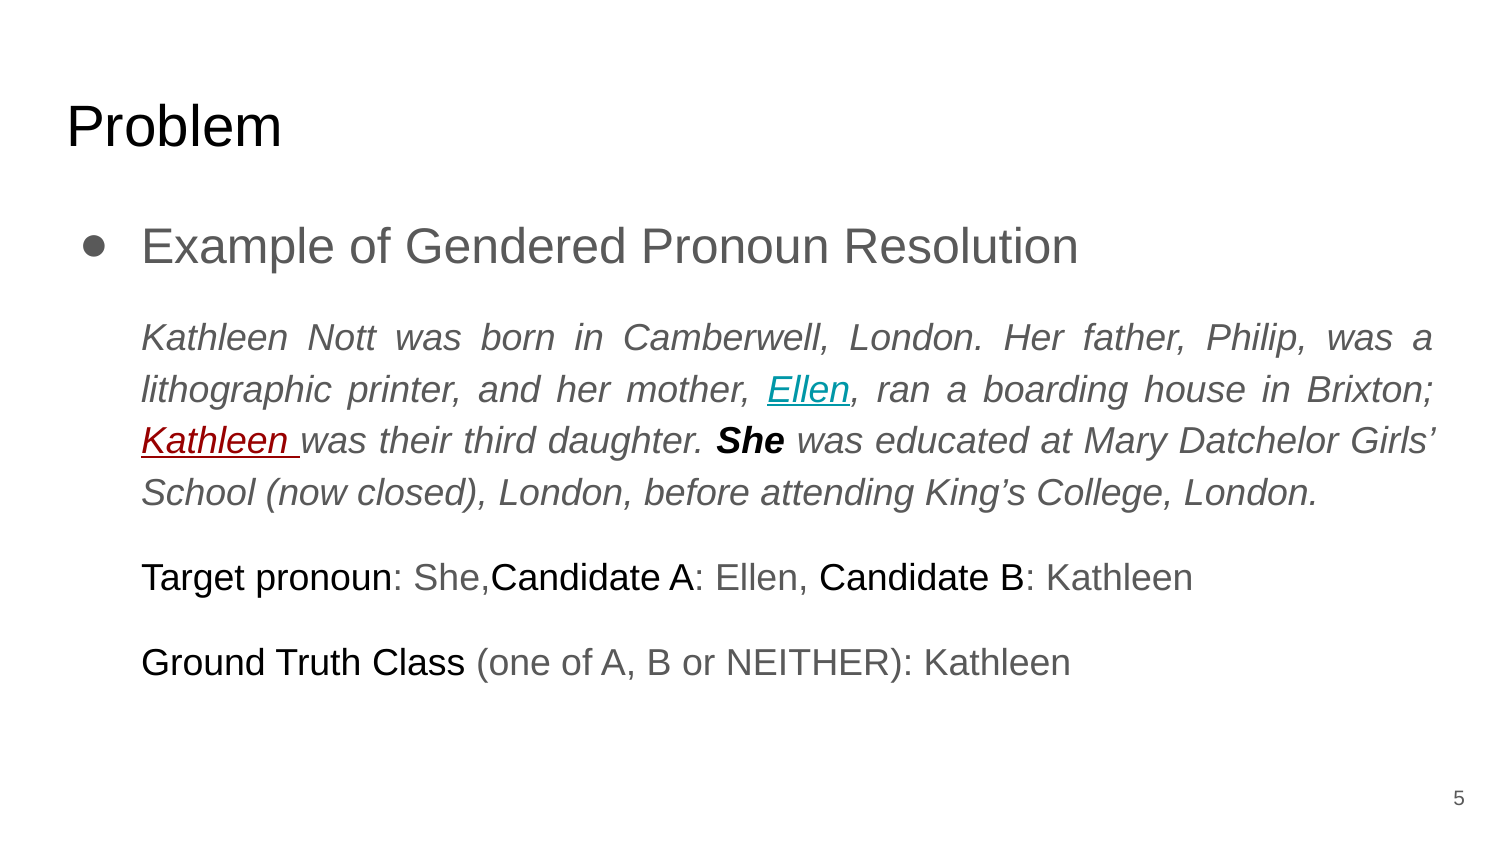

# Problem
Example of Gendered Pronoun Resolution
Kathleen Nott was born in Camberwell, London. Her father, Philip, was a lithographic printer, and her mother, Ellen, ran a boarding house in Brixton; Kathleen was their third daughter. She was educated at Mary Datchelor Girls’ School (now closed), London, before attending King’s College, London.
Target pronoun: She,Candidate A: Ellen, Candidate B: Kathleen
Ground Truth Class (one of A, B or NEITHER): Kathleen
5